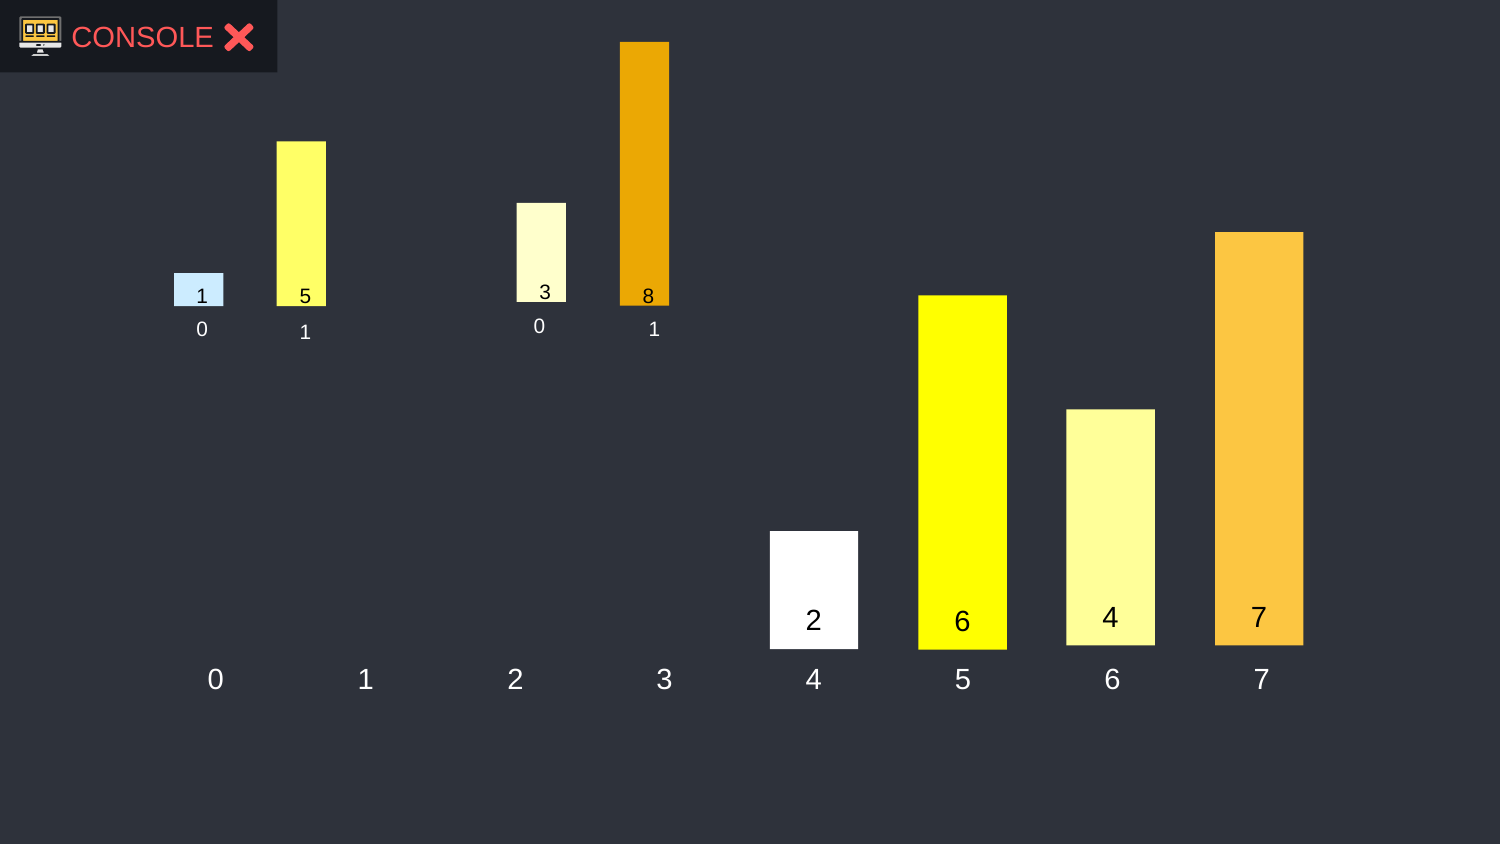

CONSOLE

8

5

3

7

1

6
0
0
1
1

4

2
0
1
2
3
4
5
6
7